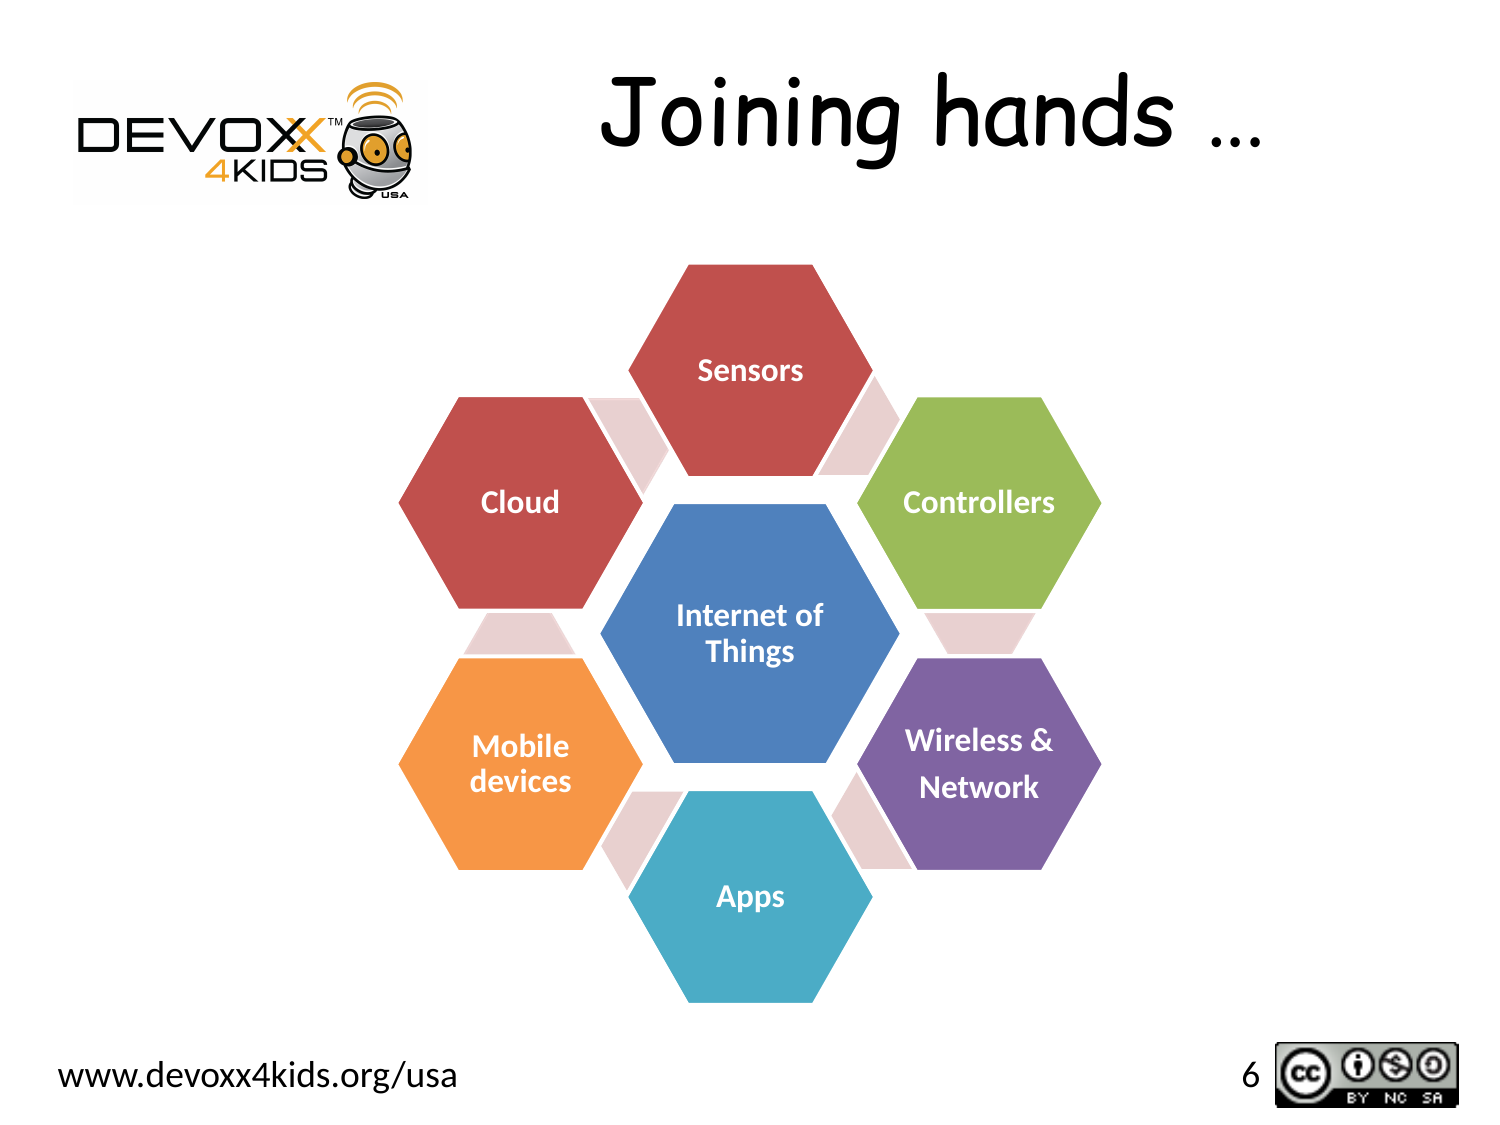

# Joining hands …
Internet of Things
Sensors
Controllers
Wireless &
Network
Apps
Mobile devices
Cloud

6